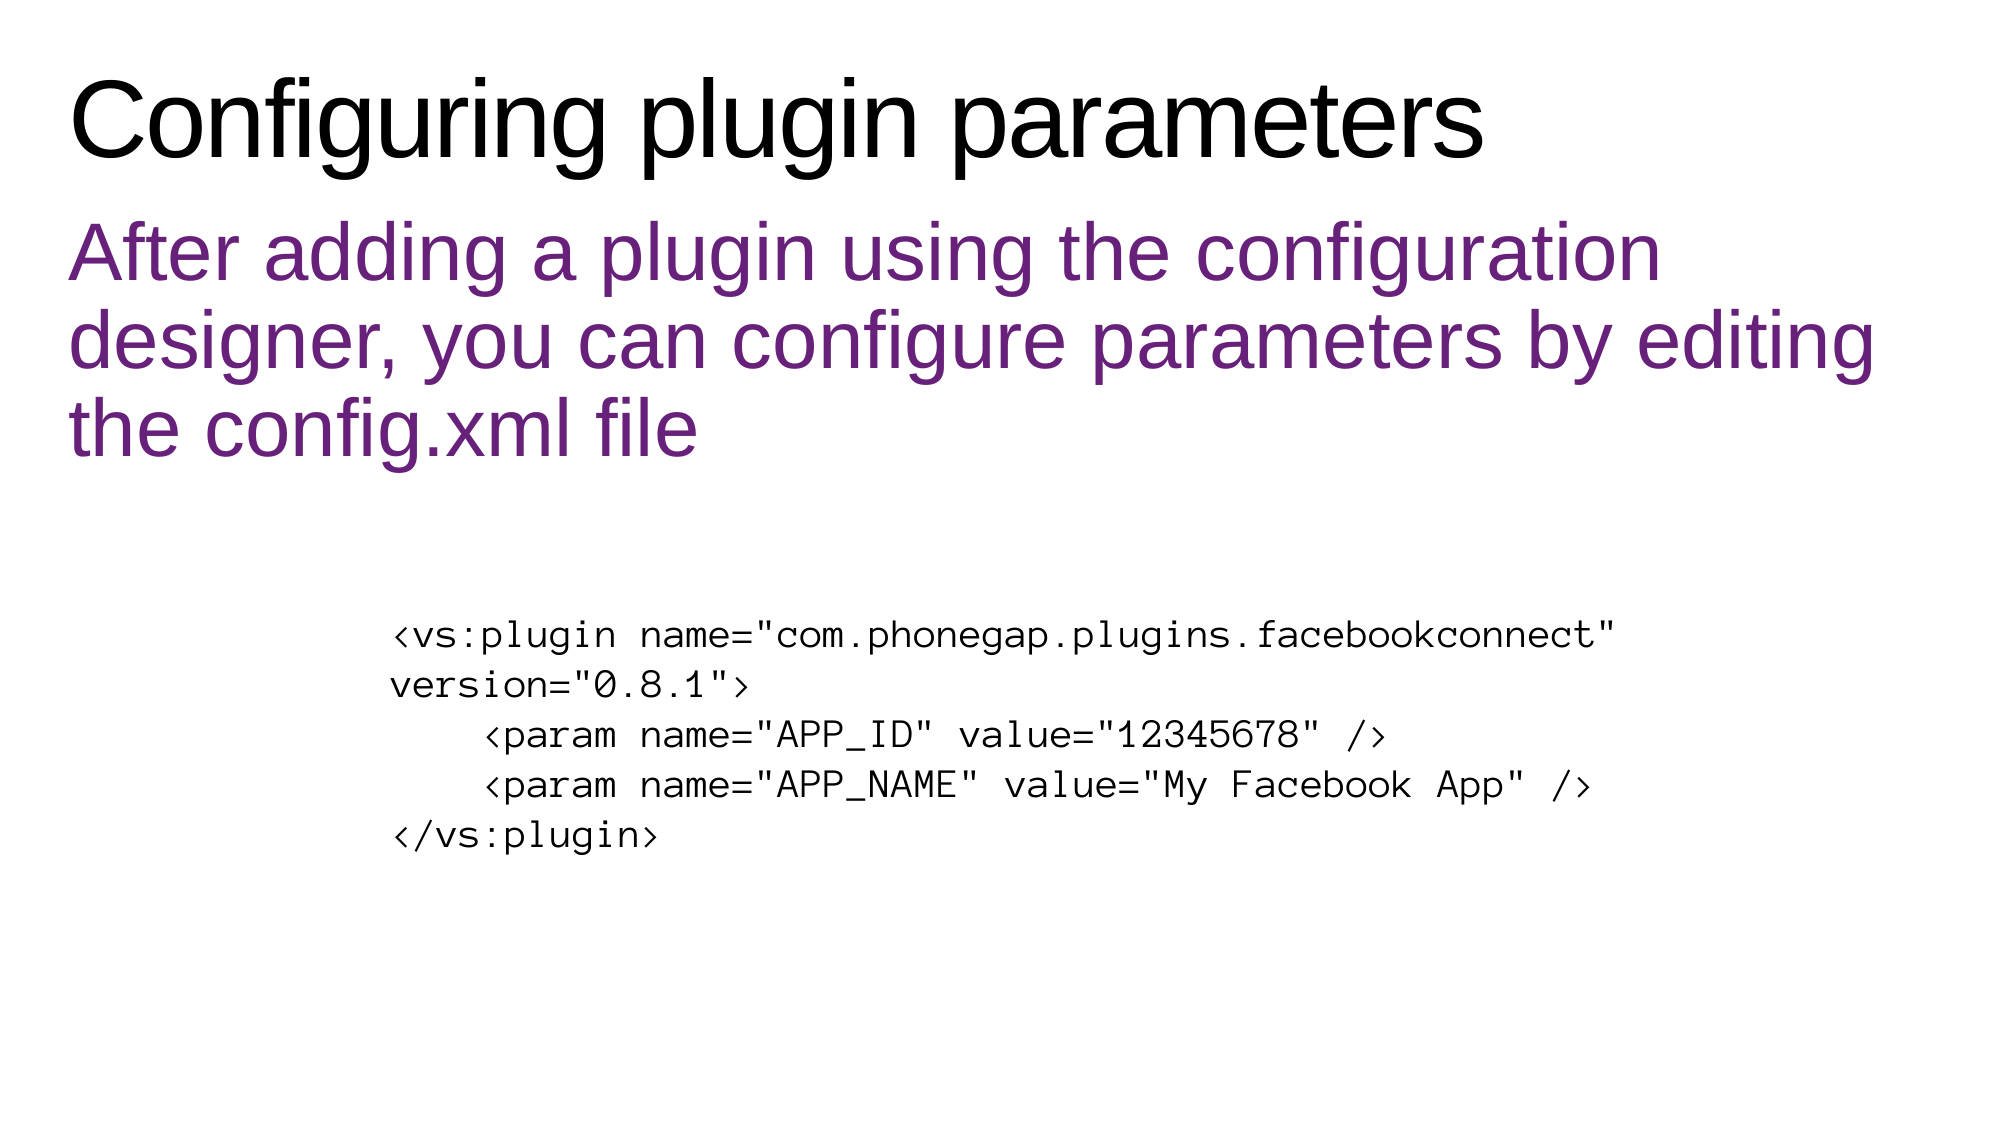

# Configuring plugin parameters
After adding a plugin using the configuration designer, you can configure parameters by editing the config.xml file
<vs:plugin name="com.phonegap.plugins.facebookconnect" version="0.8.1">
    <param name="APP_ID" value="12345678" />
    <param name="APP_NAME" value="My Facebook App" />
</vs:plugin>